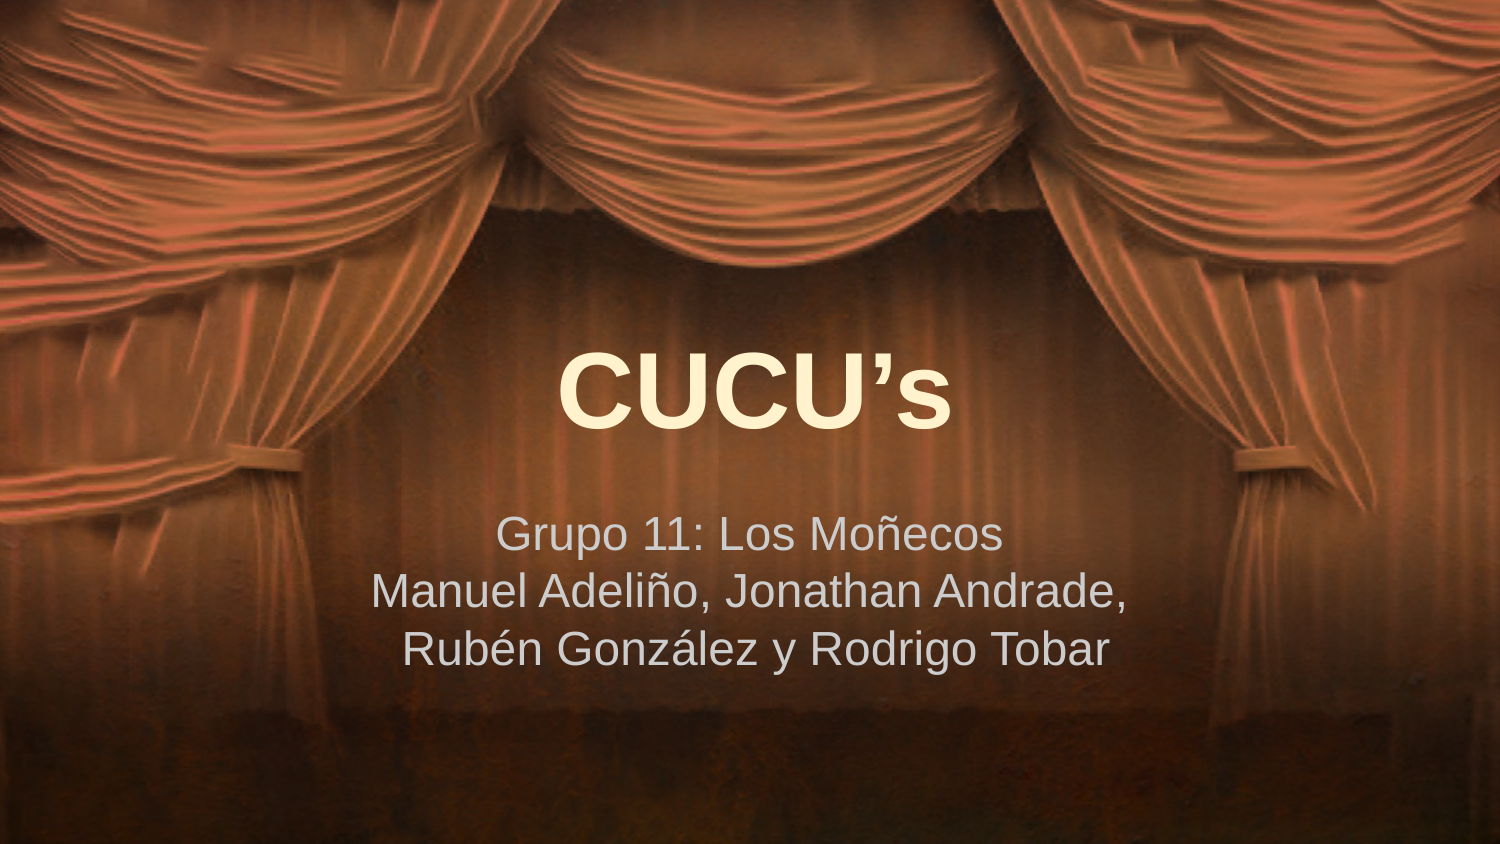

# CUCU’s
Grupo 11: Los Moñecos
Manuel Adeliño, Jonathan Andrade,
 Rubén González y Rodrigo Tobar